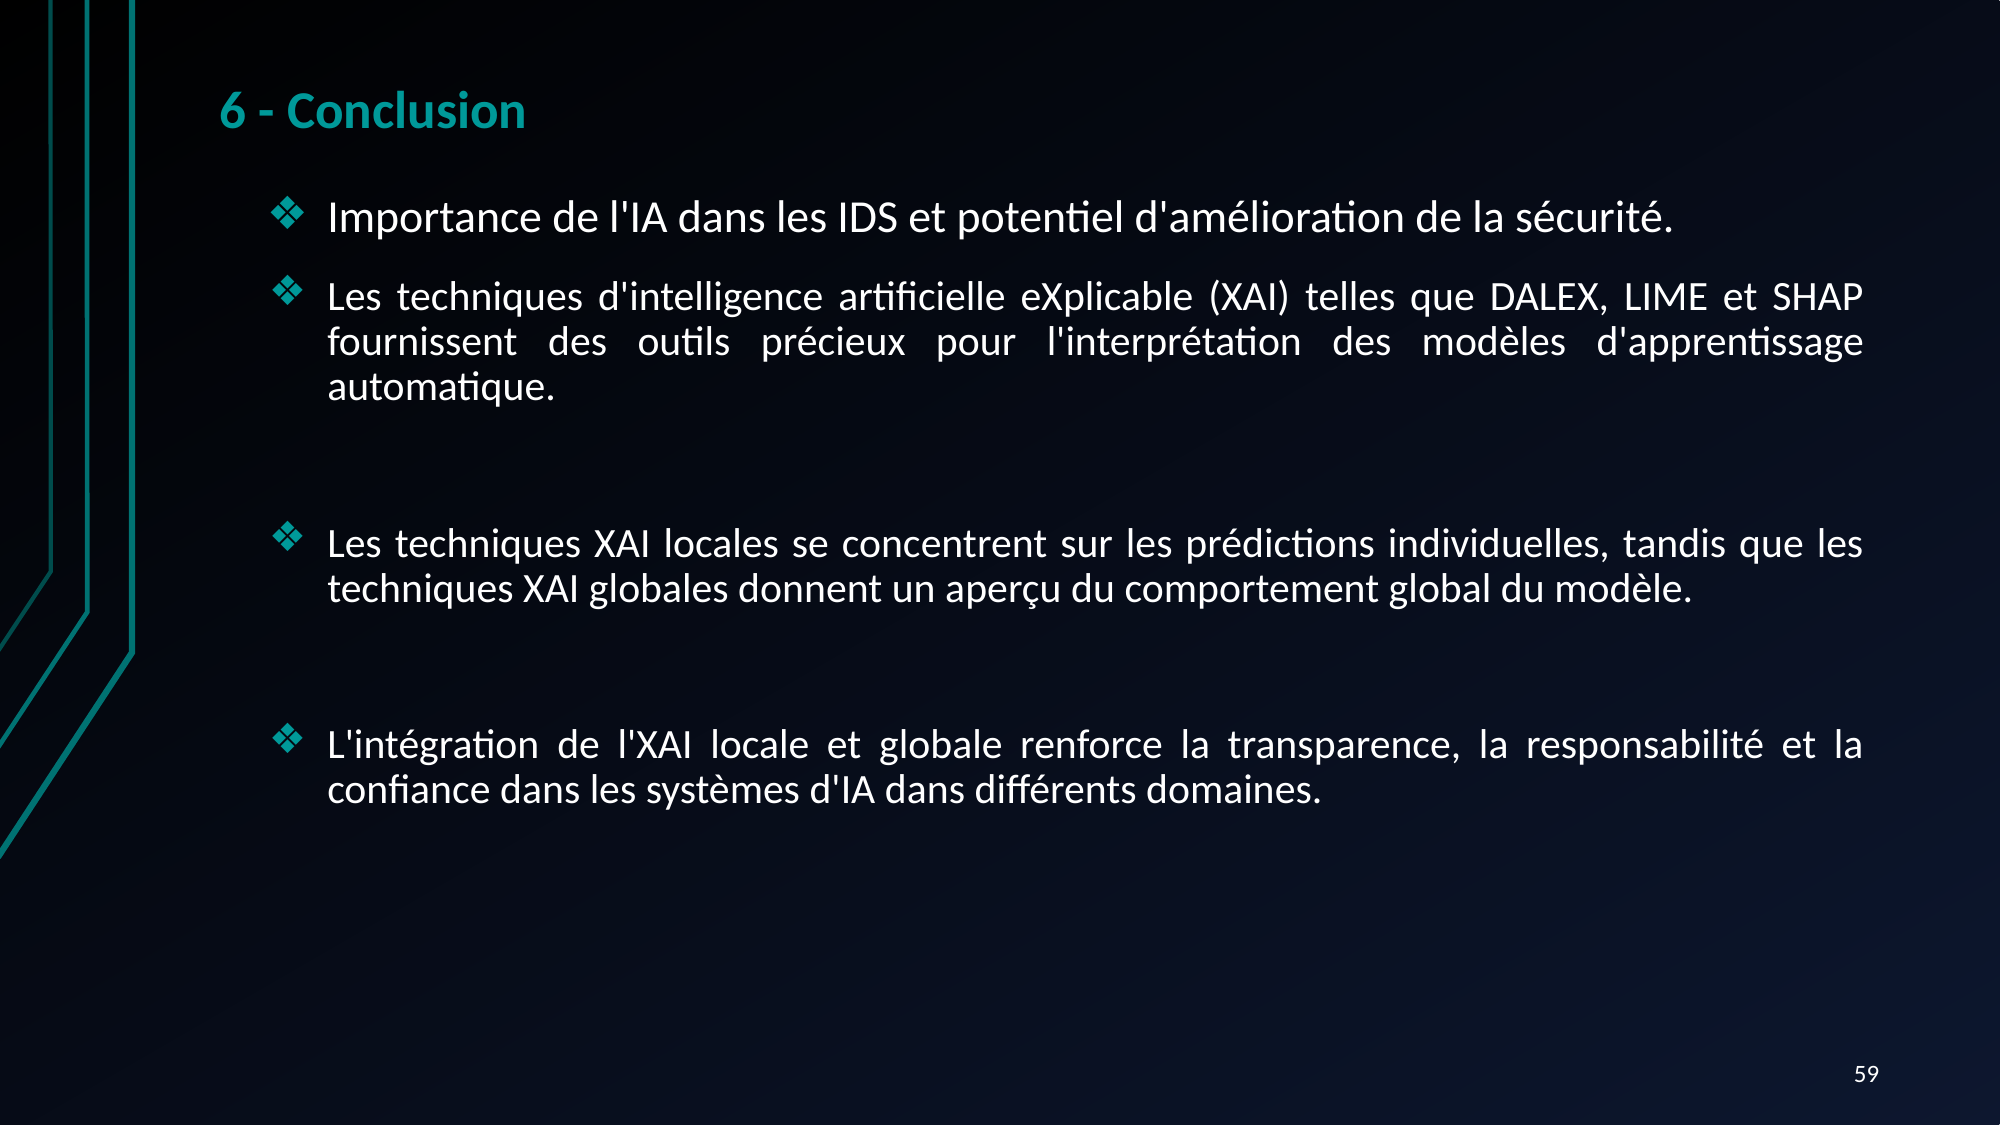

# 6 - Conclusion
Importance de l'IA dans les IDS et potentiel d'amélioration de la sécurité.
Les techniques d'intelligence artificielle eXplicable (XAI) telles que DALEX, LIME et SHAP fournissent des outils précieux pour l'interprétation des modèles d'apprentissage automatique.

Les techniques XAI locales se concentrent sur les prédictions individuelles, tandis que les techniques XAI globales donnent un aperçu du comportement global du modèle.

L'intégration de l'XAI locale et globale renforce la transparence, la responsabilité et la confiance dans les systèmes d'IA dans différents domaines.

59